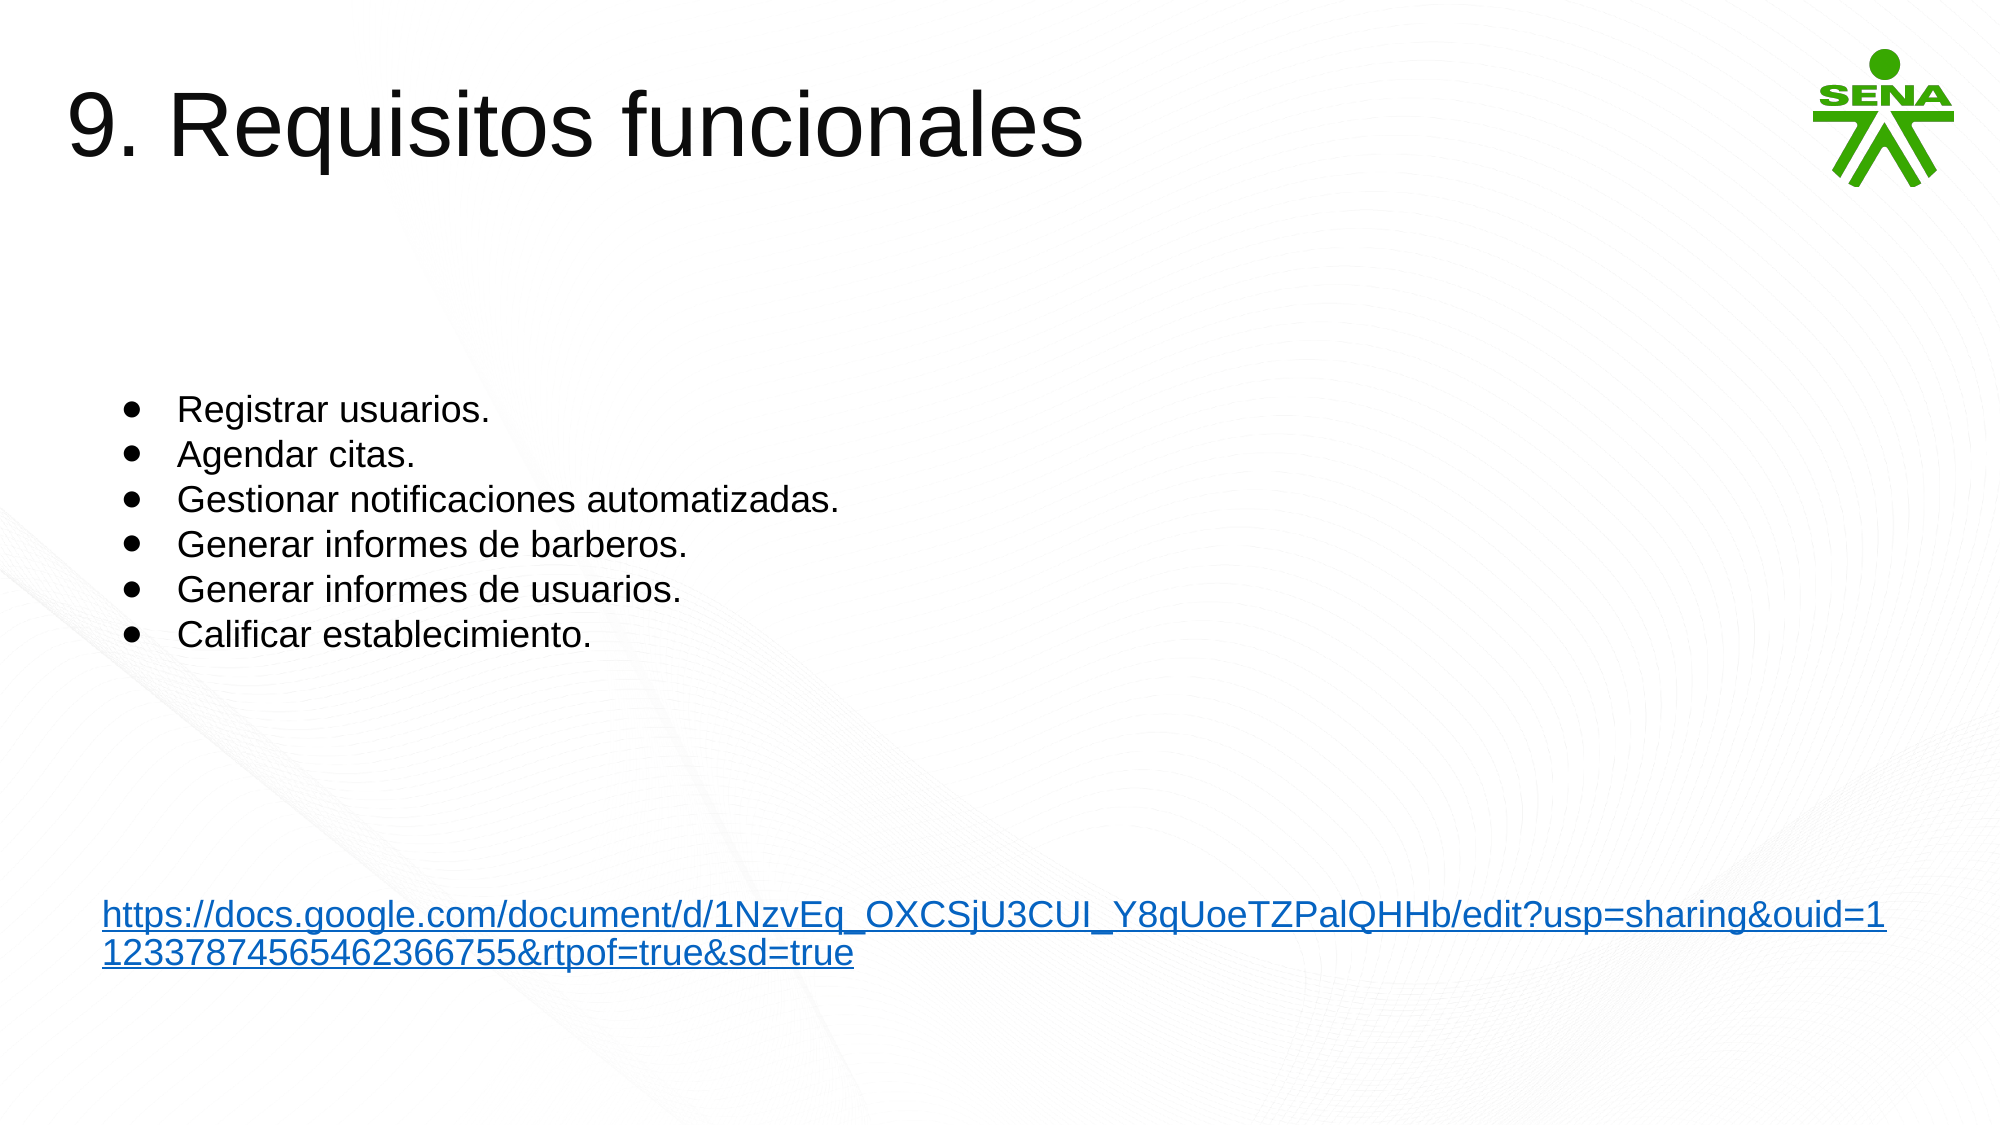

9. Requisitos funcionales

Registrar usuarios.
Agendar citas.
Gestionar notificaciones automatizadas.
Generar informes de barberos.
Generar informes de usuarios.
Calificar establecimiento.
https://docs.google.com/document/d/1NzvEq_OXCSjU3CUI_Y8qUoeTZPalQHHb/edit?usp=sharing&ouid=112337874565462366755&rtpof=true&sd=true